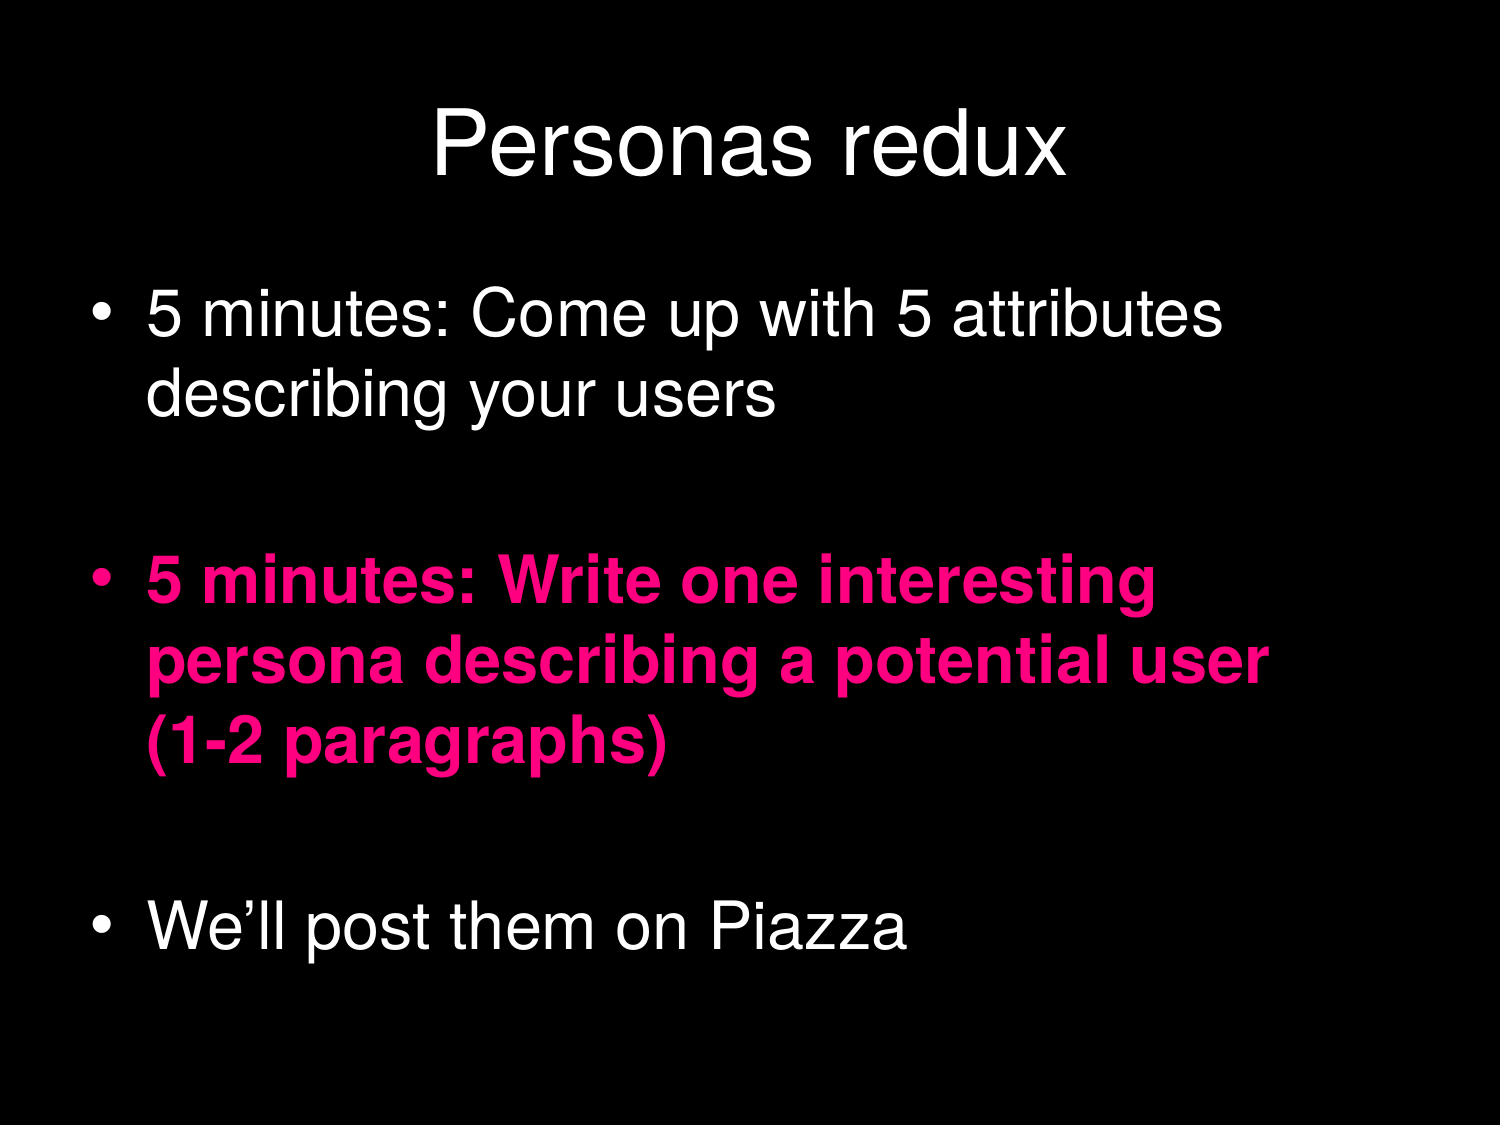

# Personas redux
5 minutes: Come up with 5 attributes describing your users

5 minutes: Write one interesting persona describing a potential user
(1-2 paragraphs)

We’ll post them on Piazza